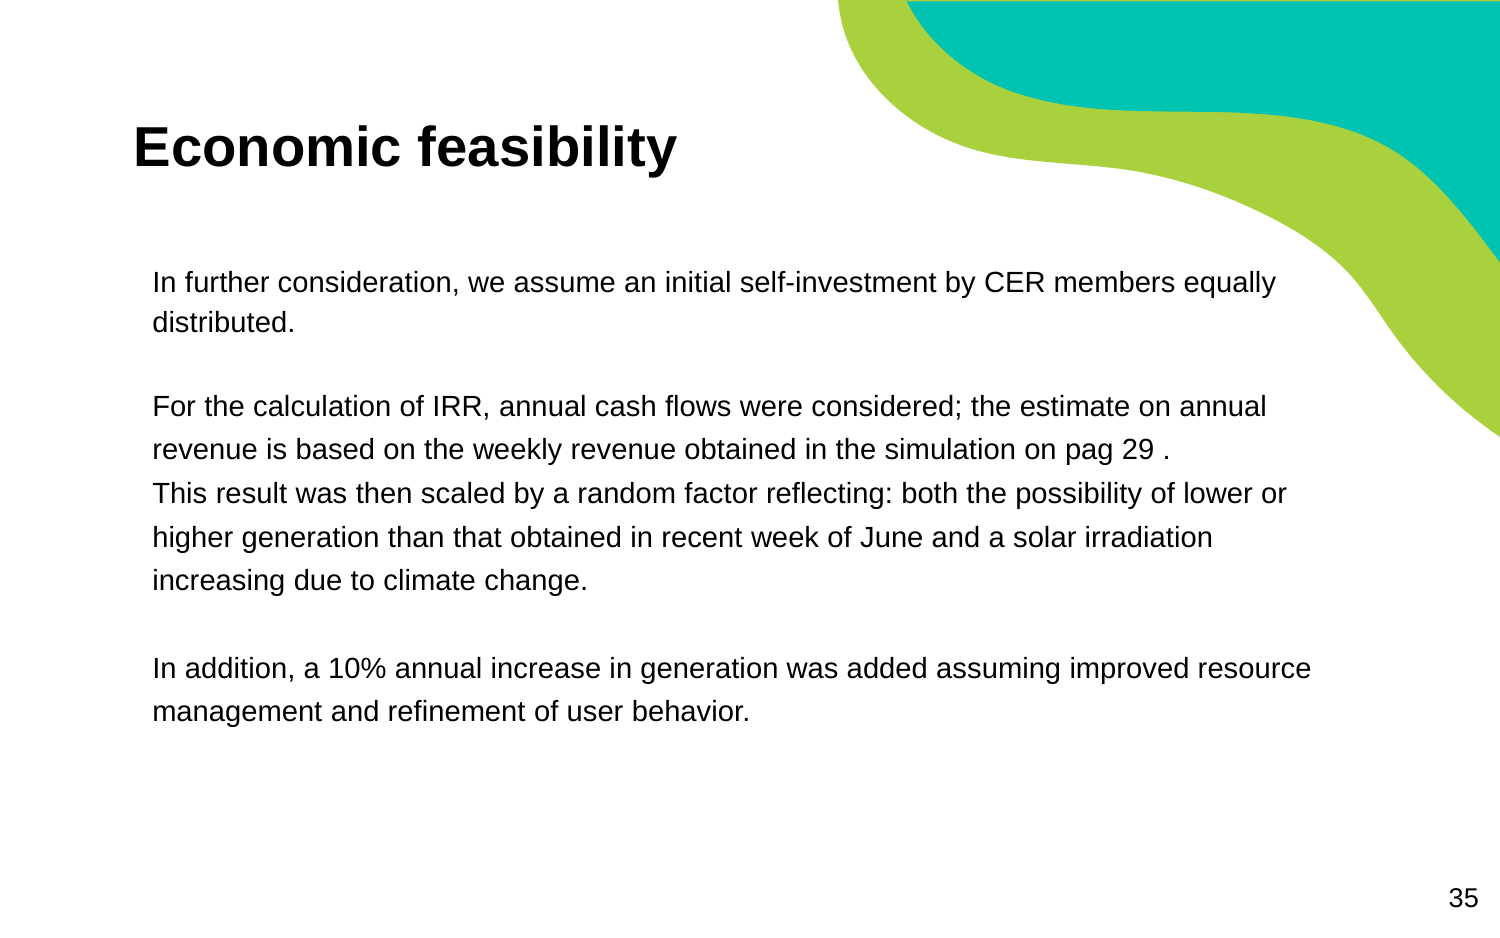

# Economic feasibility
In further consideration, we assume an initial self-investment by CER members equally distributed.

For the calculation of IRR, annual cash flows were considered; the estimate on annual revenue is based on the weekly revenue obtained in the simulation on pag 29 .
This result was then scaled by a random factor reflecting: both the possibility of lower or higher generation than that obtained in recent week of June and a solar irradiation increasing due to climate change.

In addition, a 10% annual increase in generation was added assuming improved resource management and refinement of user behavior.

35